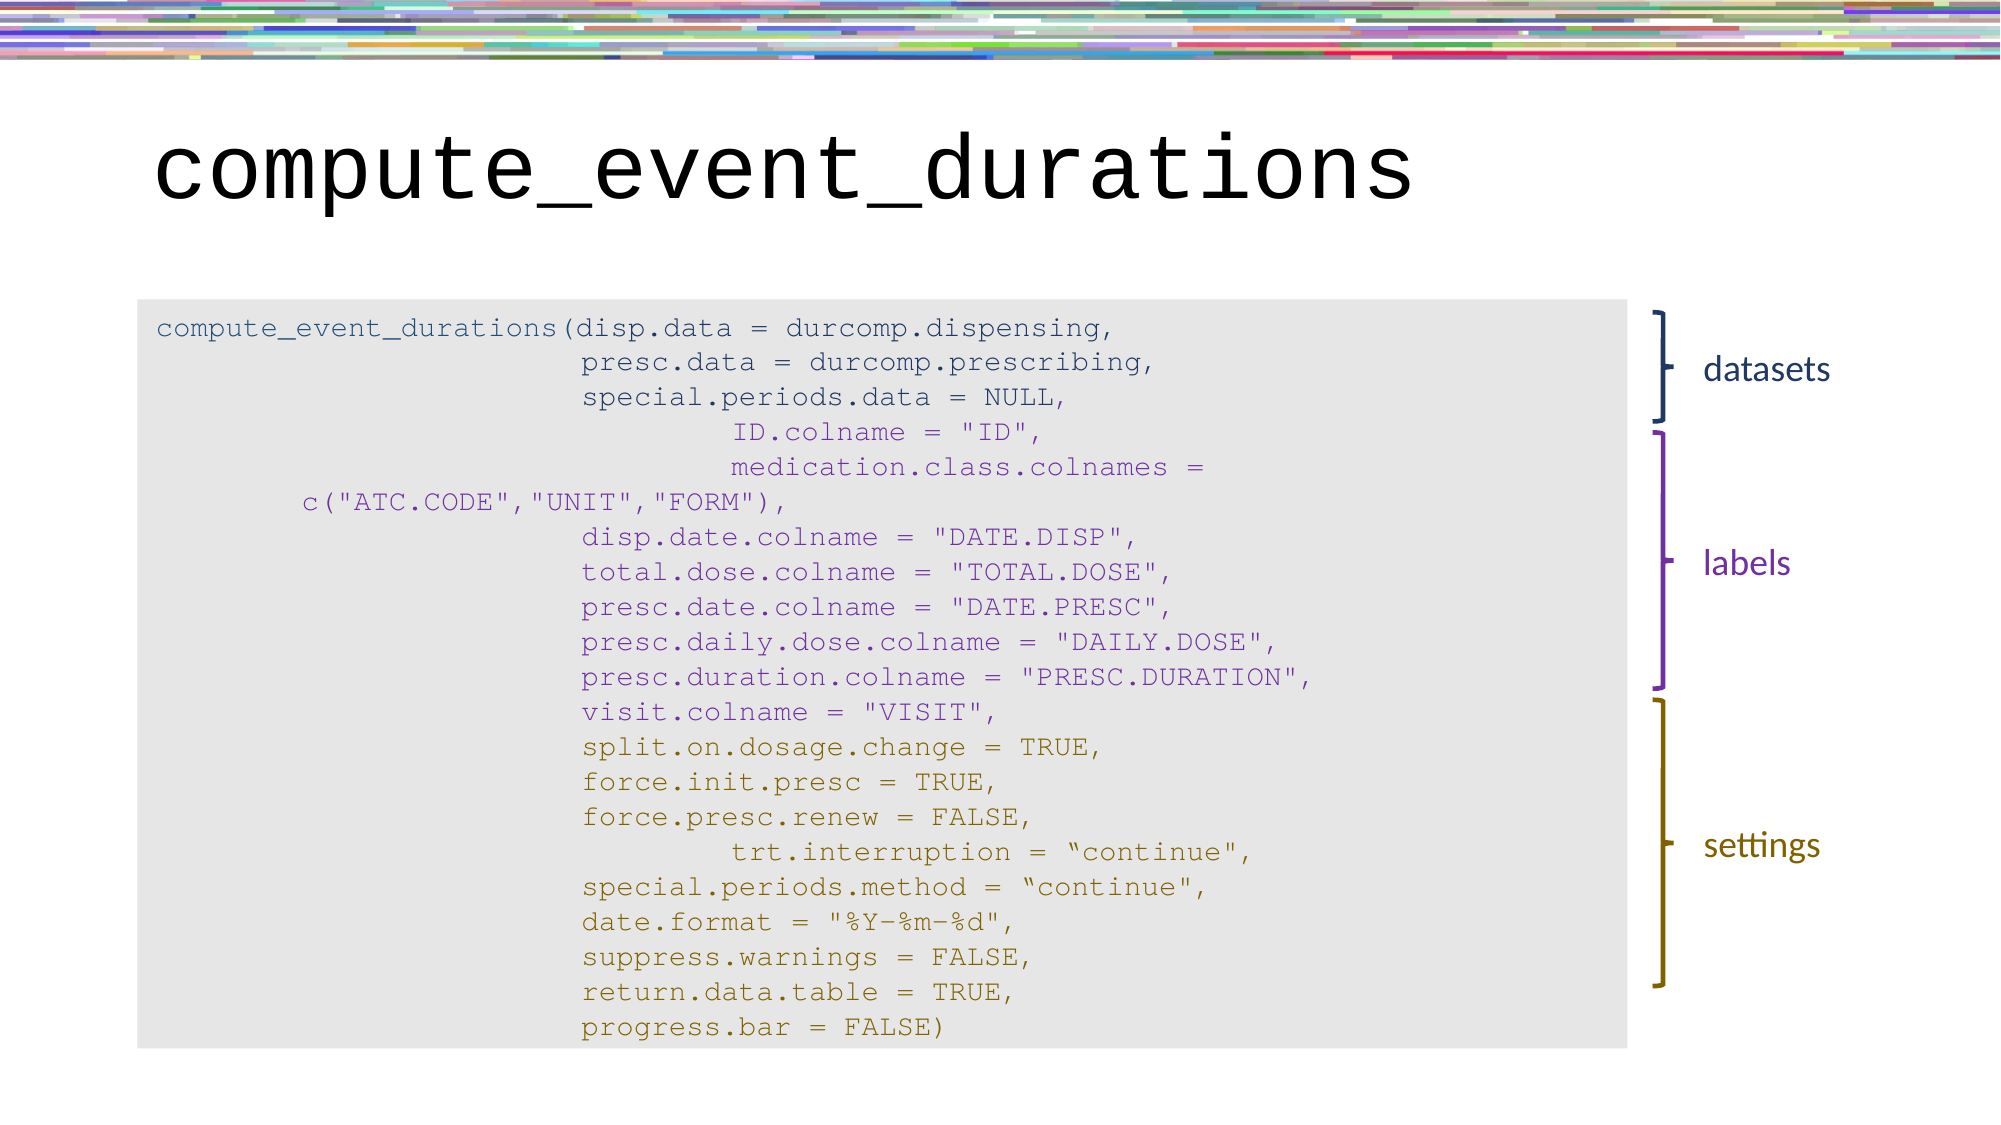

# compute_event_durations

compute_event_durations(disp.data = durcomp.dispensing,
	                presc.data = durcomp.prescribing,
	                special.periods.data = NULL,
		                ID.colname = "ID",
		                medication.class.colnames = c("ATC.CODE","UNIT","FORM"),
	                disp.date.colname = "DATE.DISP",
	                total.dose.colname = "TOTAL.DOSE",
	                presc.date.colname = "DATE.PRESC",
	                presc.daily.dose.colname = "DAILY.DOSE",
	                presc.duration.colname = "PRESC.DURATION",
	                visit.colname = "VISIT",
	                split.on.dosage.change = TRUE,
	                force.init.presc = TRUE,
	                force.presc.renew = FALSE,
		                trt.interruption = “continue",
	                special.periods.method = “continue",
	                date.format = "%Y-%m-%d",
	                suppress.warnings = FALSE,
	                return.data.table = TRUE,
	                progress.bar = FALSE)

datasets

labels

settings